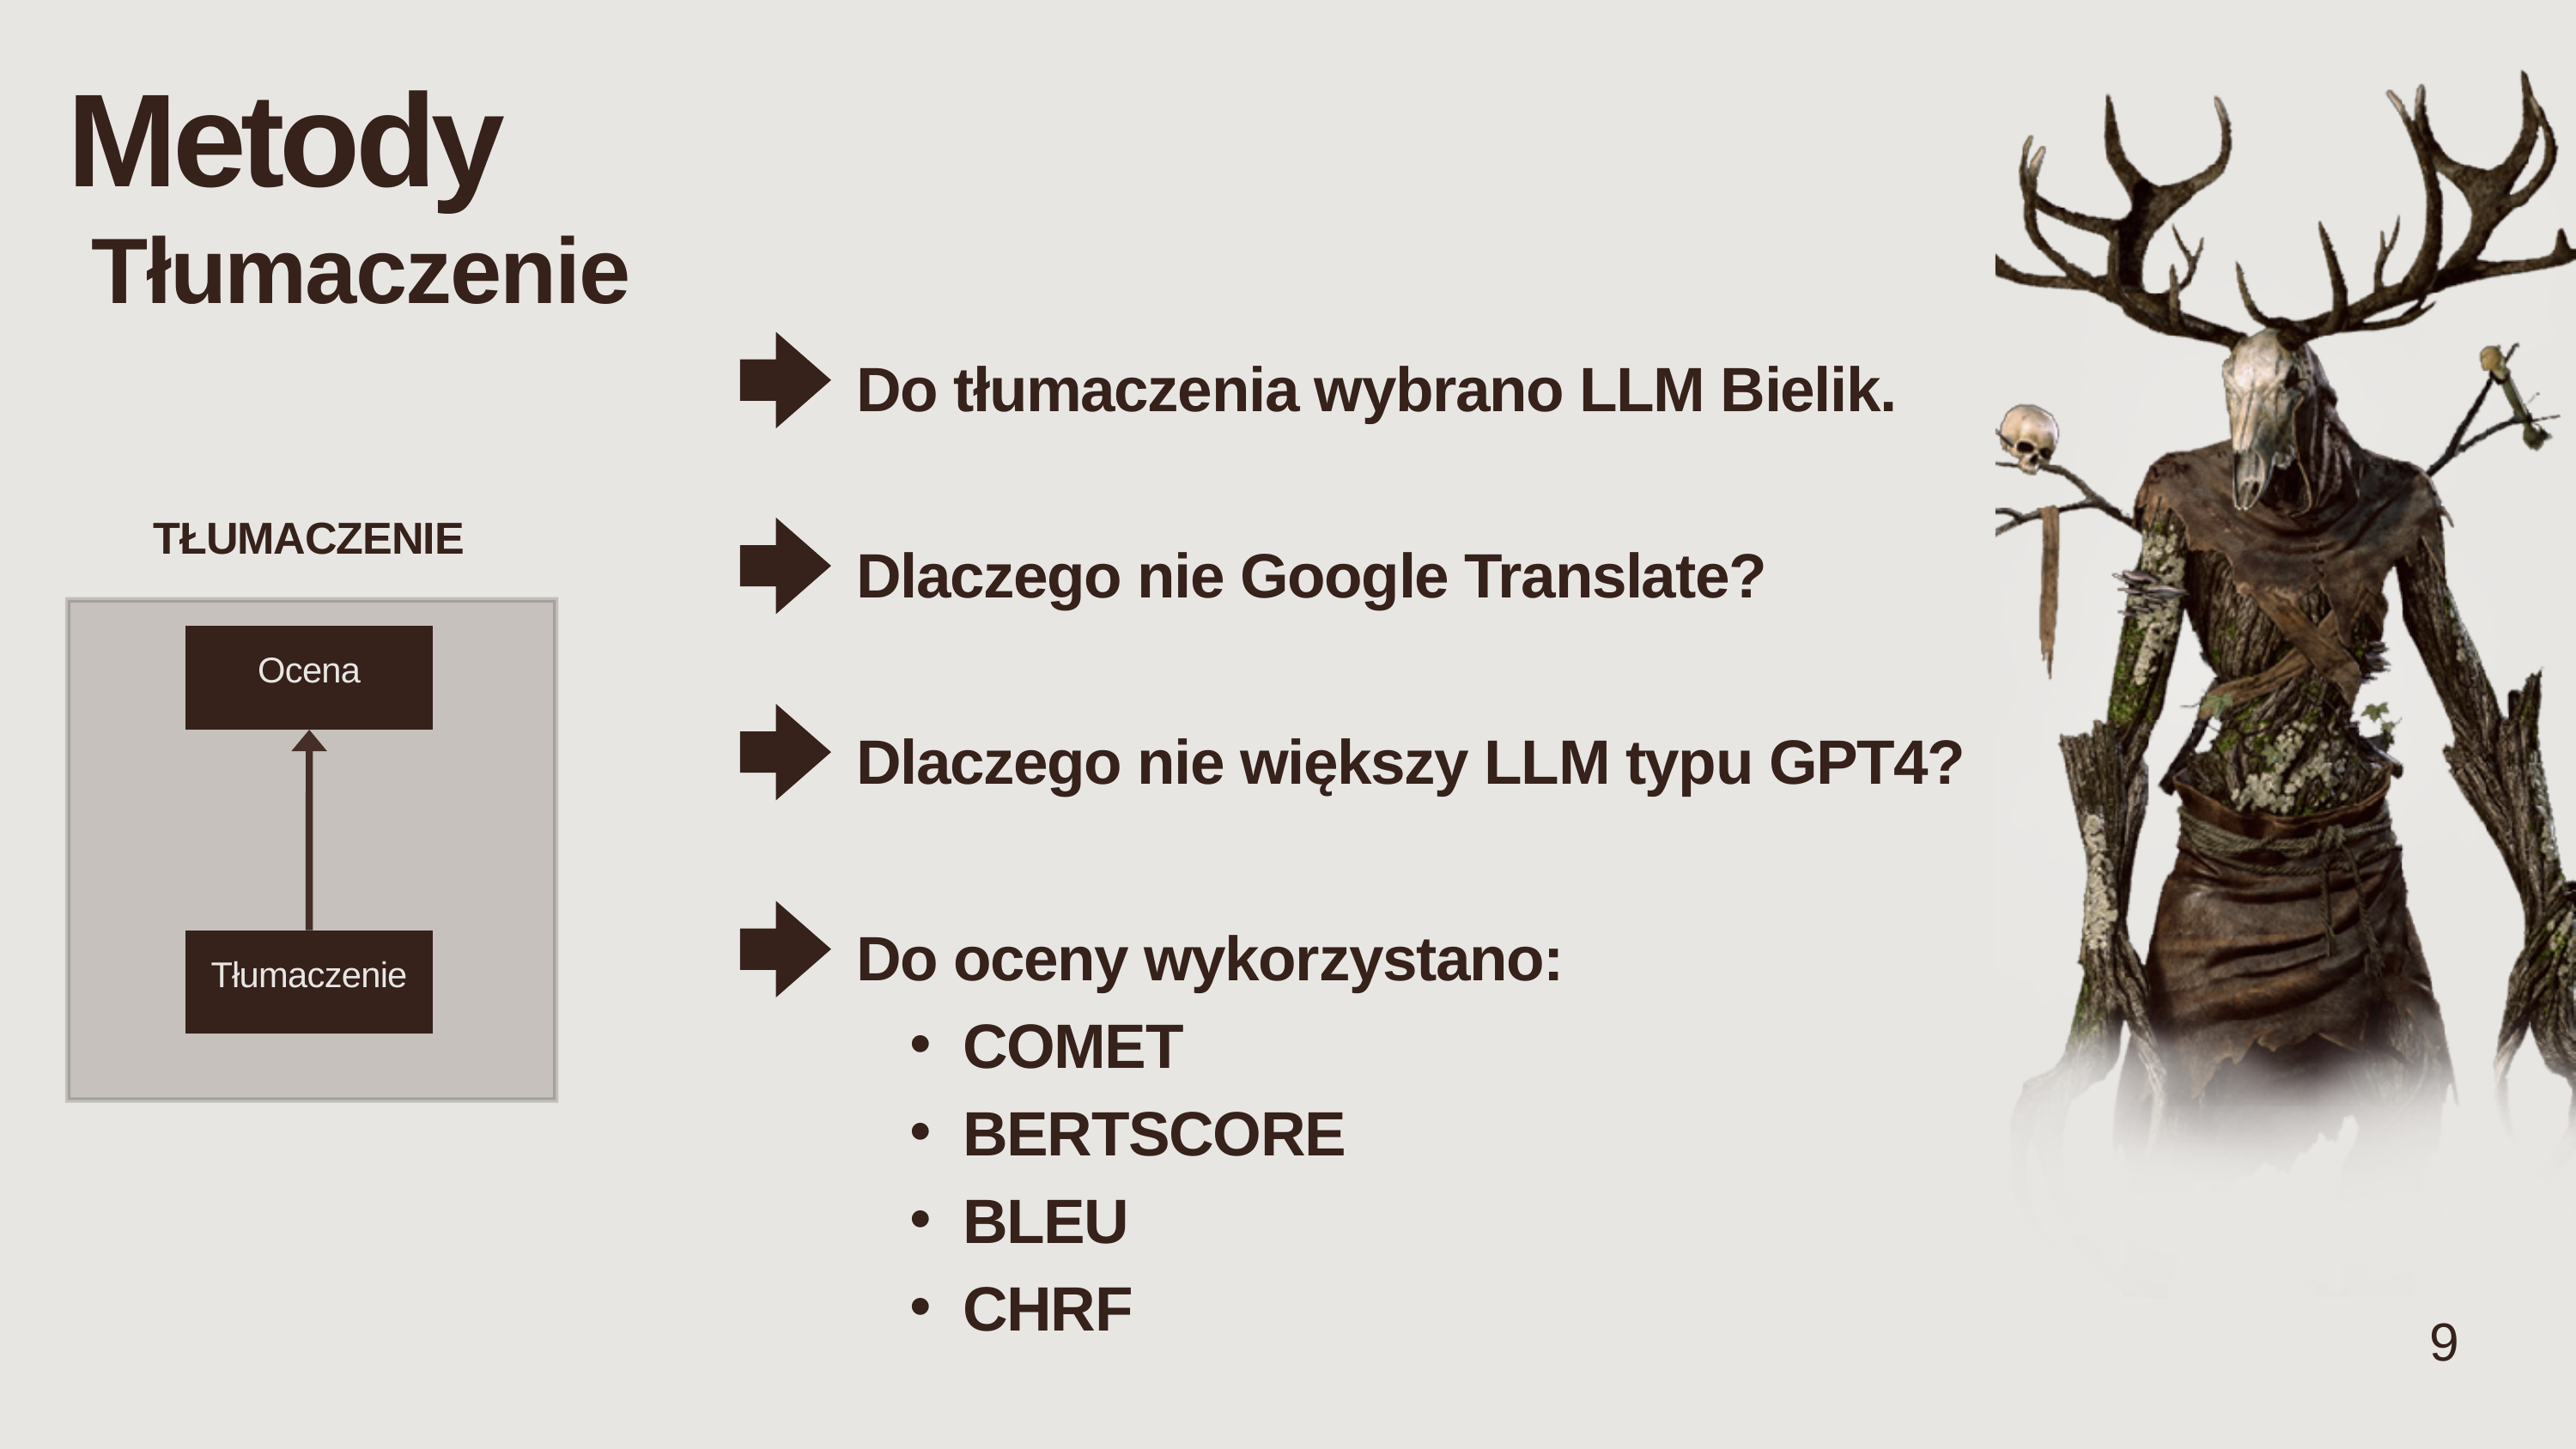

Metody
Tłumaczenie

Do tłumaczenia wybrano LLM Bielik.

Dlaczego nie Google Translate?

Dlaczego nie większy LLM typu GPT4?

Do oceny wykorzystano:
COMET
BERTSCORE
BLEU
CHRF
TŁUMACZENIE

Ocena

Tłumaczenie
9